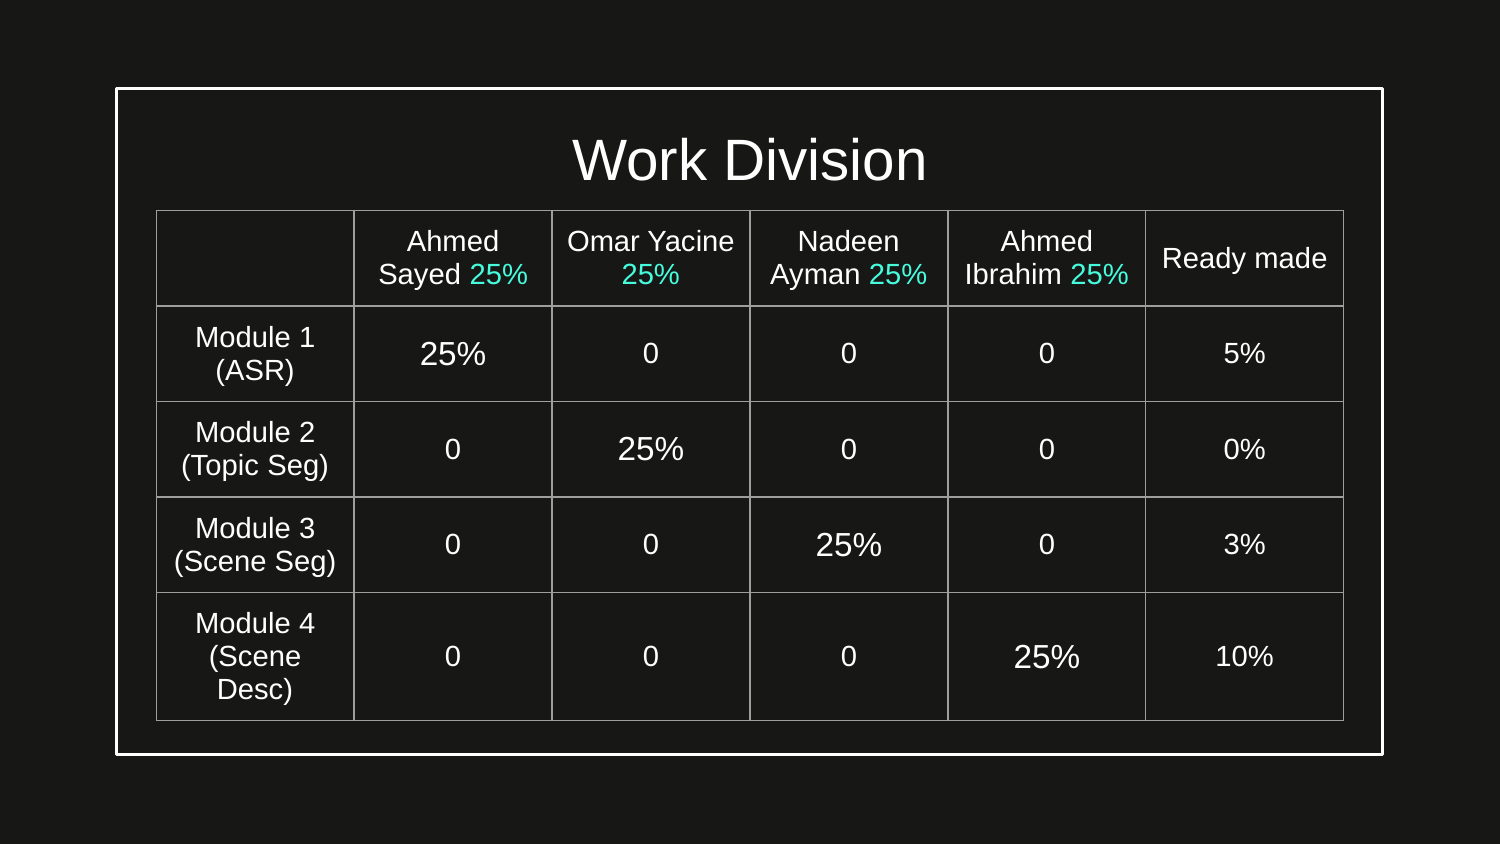

# Work Division
|  | Ahmed Sayed 25% | Omar Yacine 25% | Nadeen Ayman 25% | Ahmed Ibrahim 25% | Ready made |
| --- | --- | --- | --- | --- | --- |
| Module 1 (ASR) | 25% | 0 | 0 | 0 | 5% |
| Module 2 (Topic Seg) | 0 | 25% | 0 | 0 | 0% |
| Module 3 (Scene Seg) | 0 | 0 | 25% | 0 | 3% |
| Module 4 (Scene Desc) | 0 | 0 | 0 | 25% | 10% |